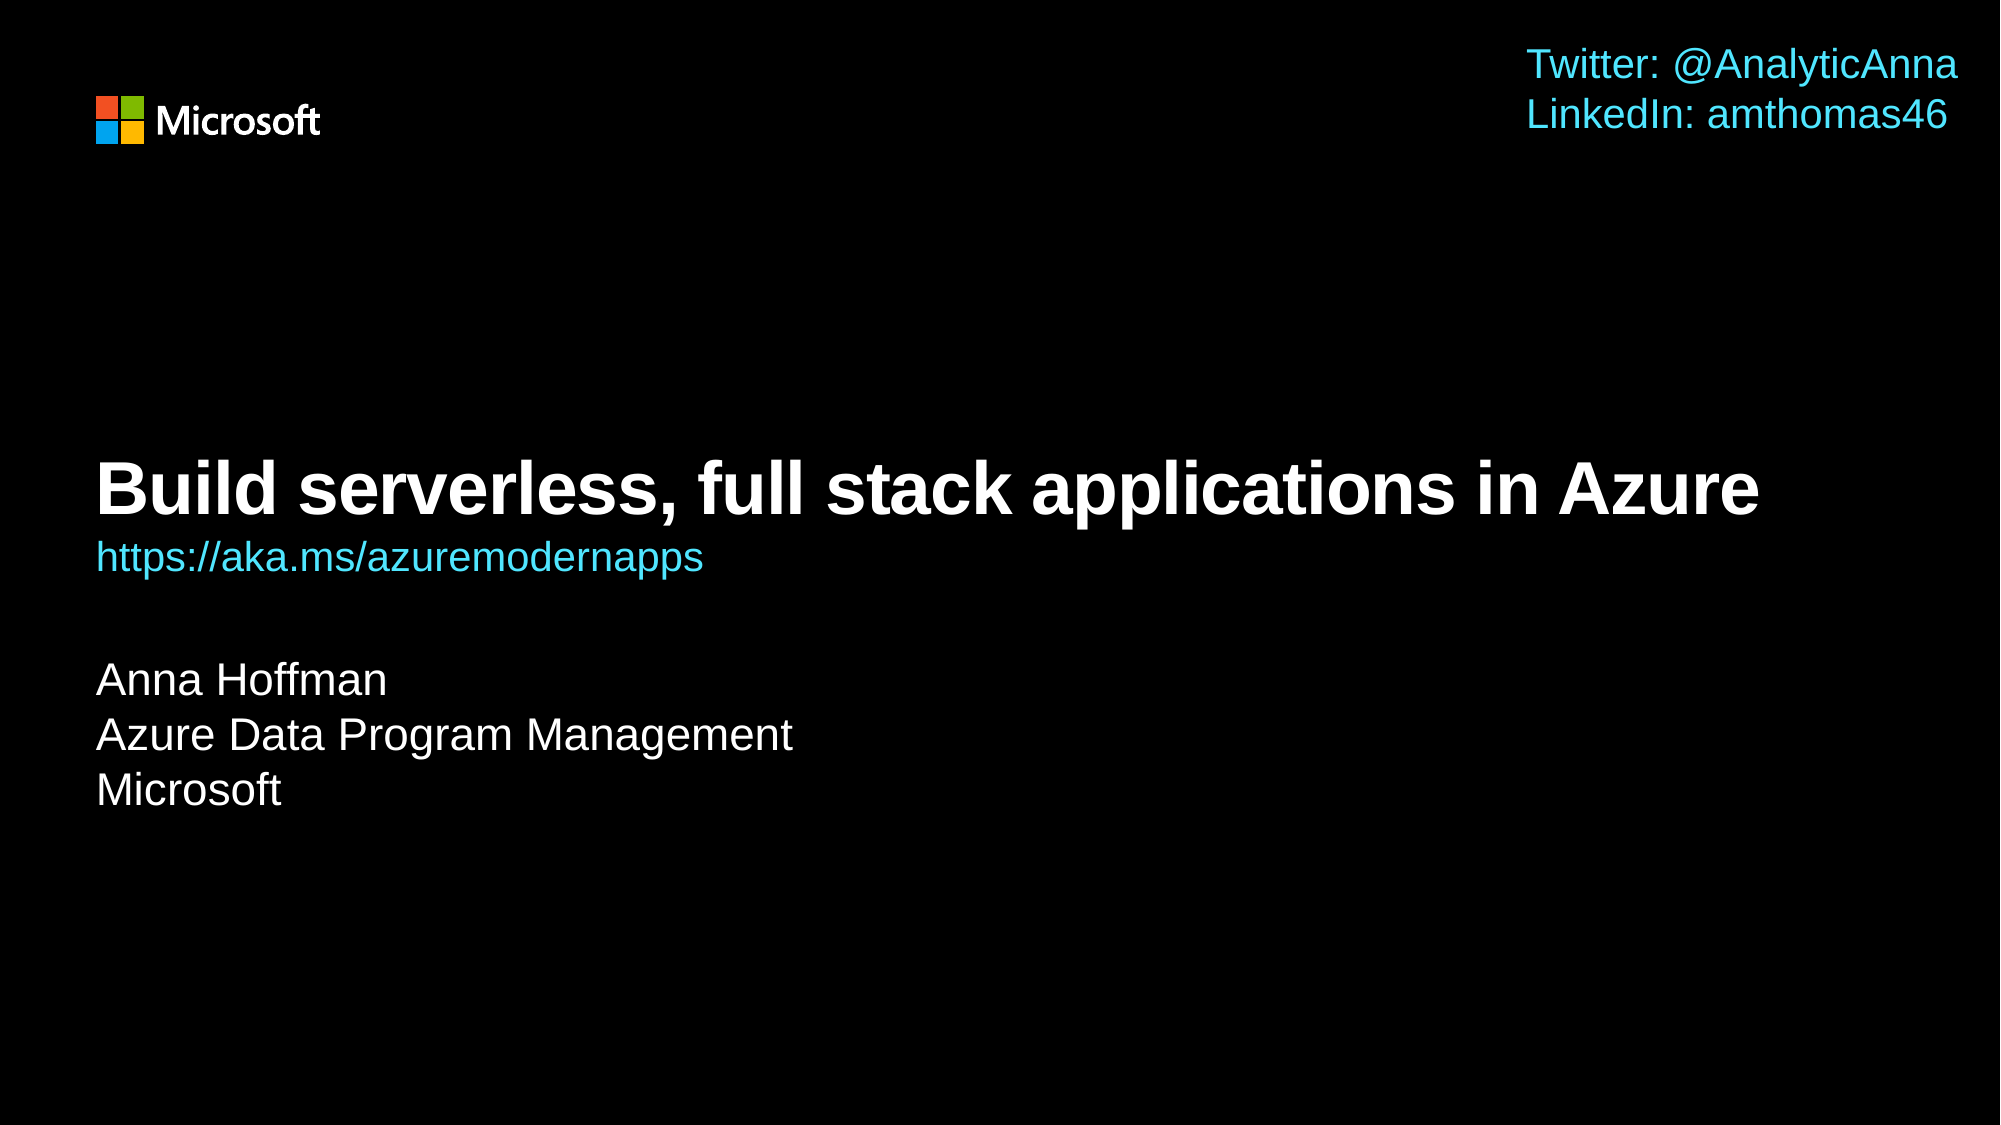

Twitter: @AnalyticAnna
LinkedIn: amthomas46
# Build serverless, full stack applications in Azure https://aka.ms/azuremodernapps
Anna Hoffman
Azure Data Program Management
Microsoft